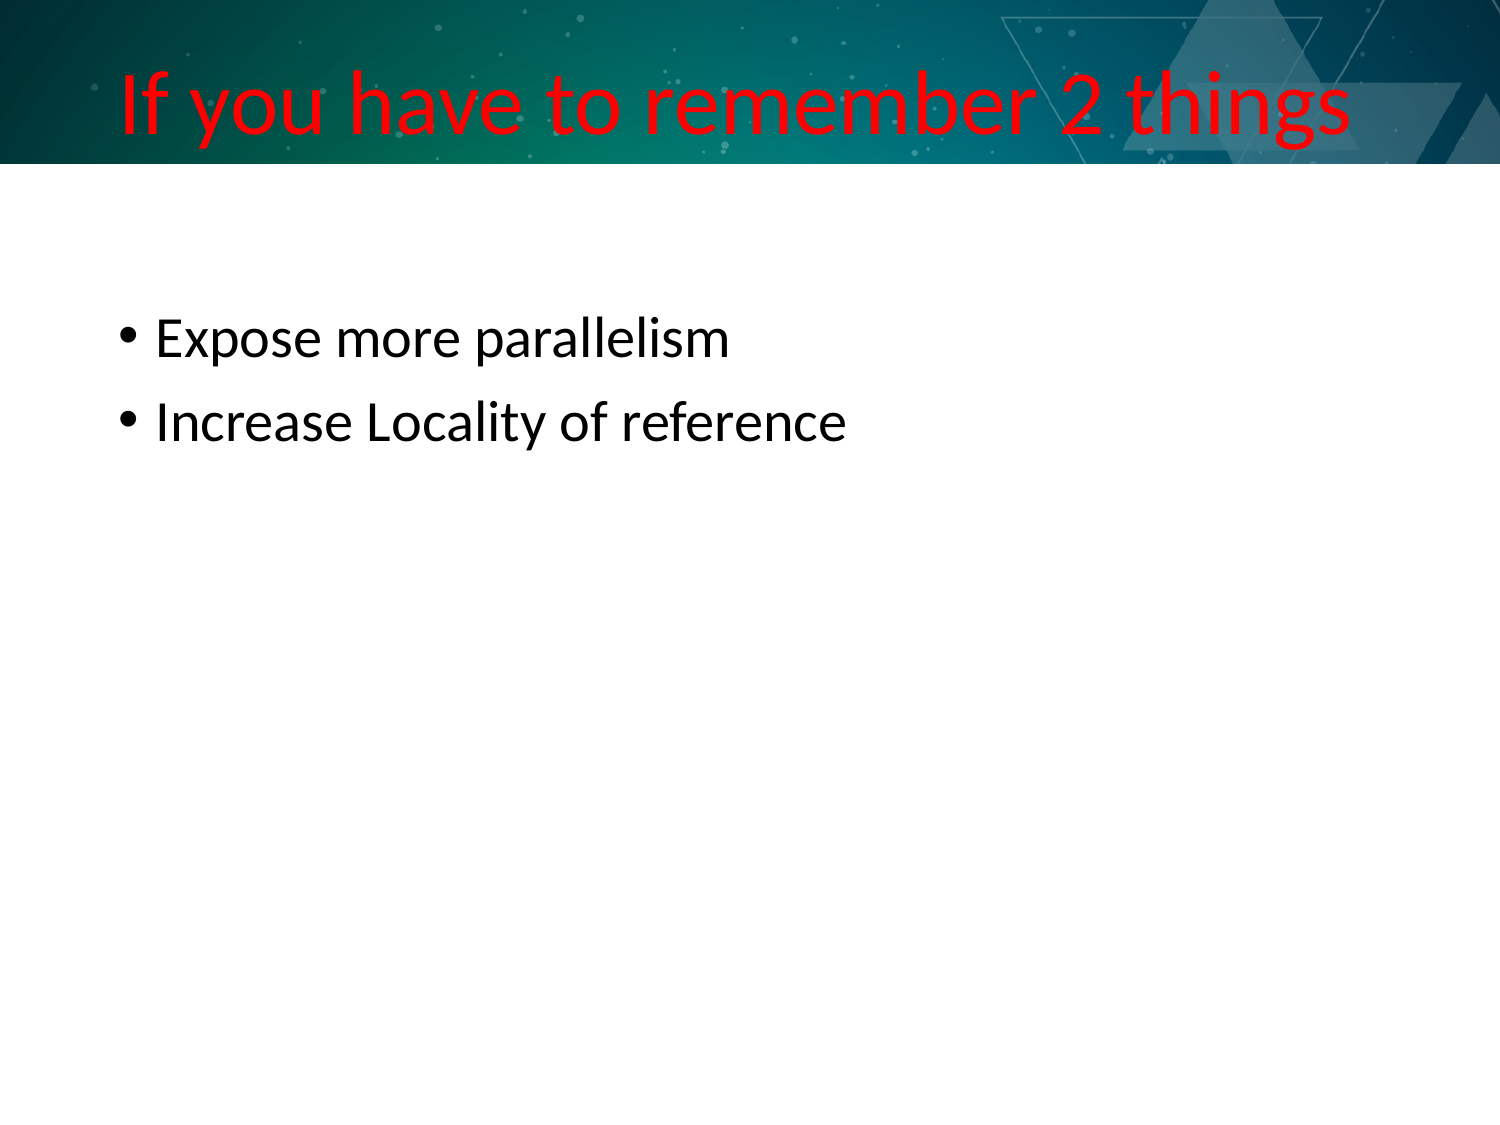

# If you have to remember 2 things
Expose more parallelism
Increase Locality of reference